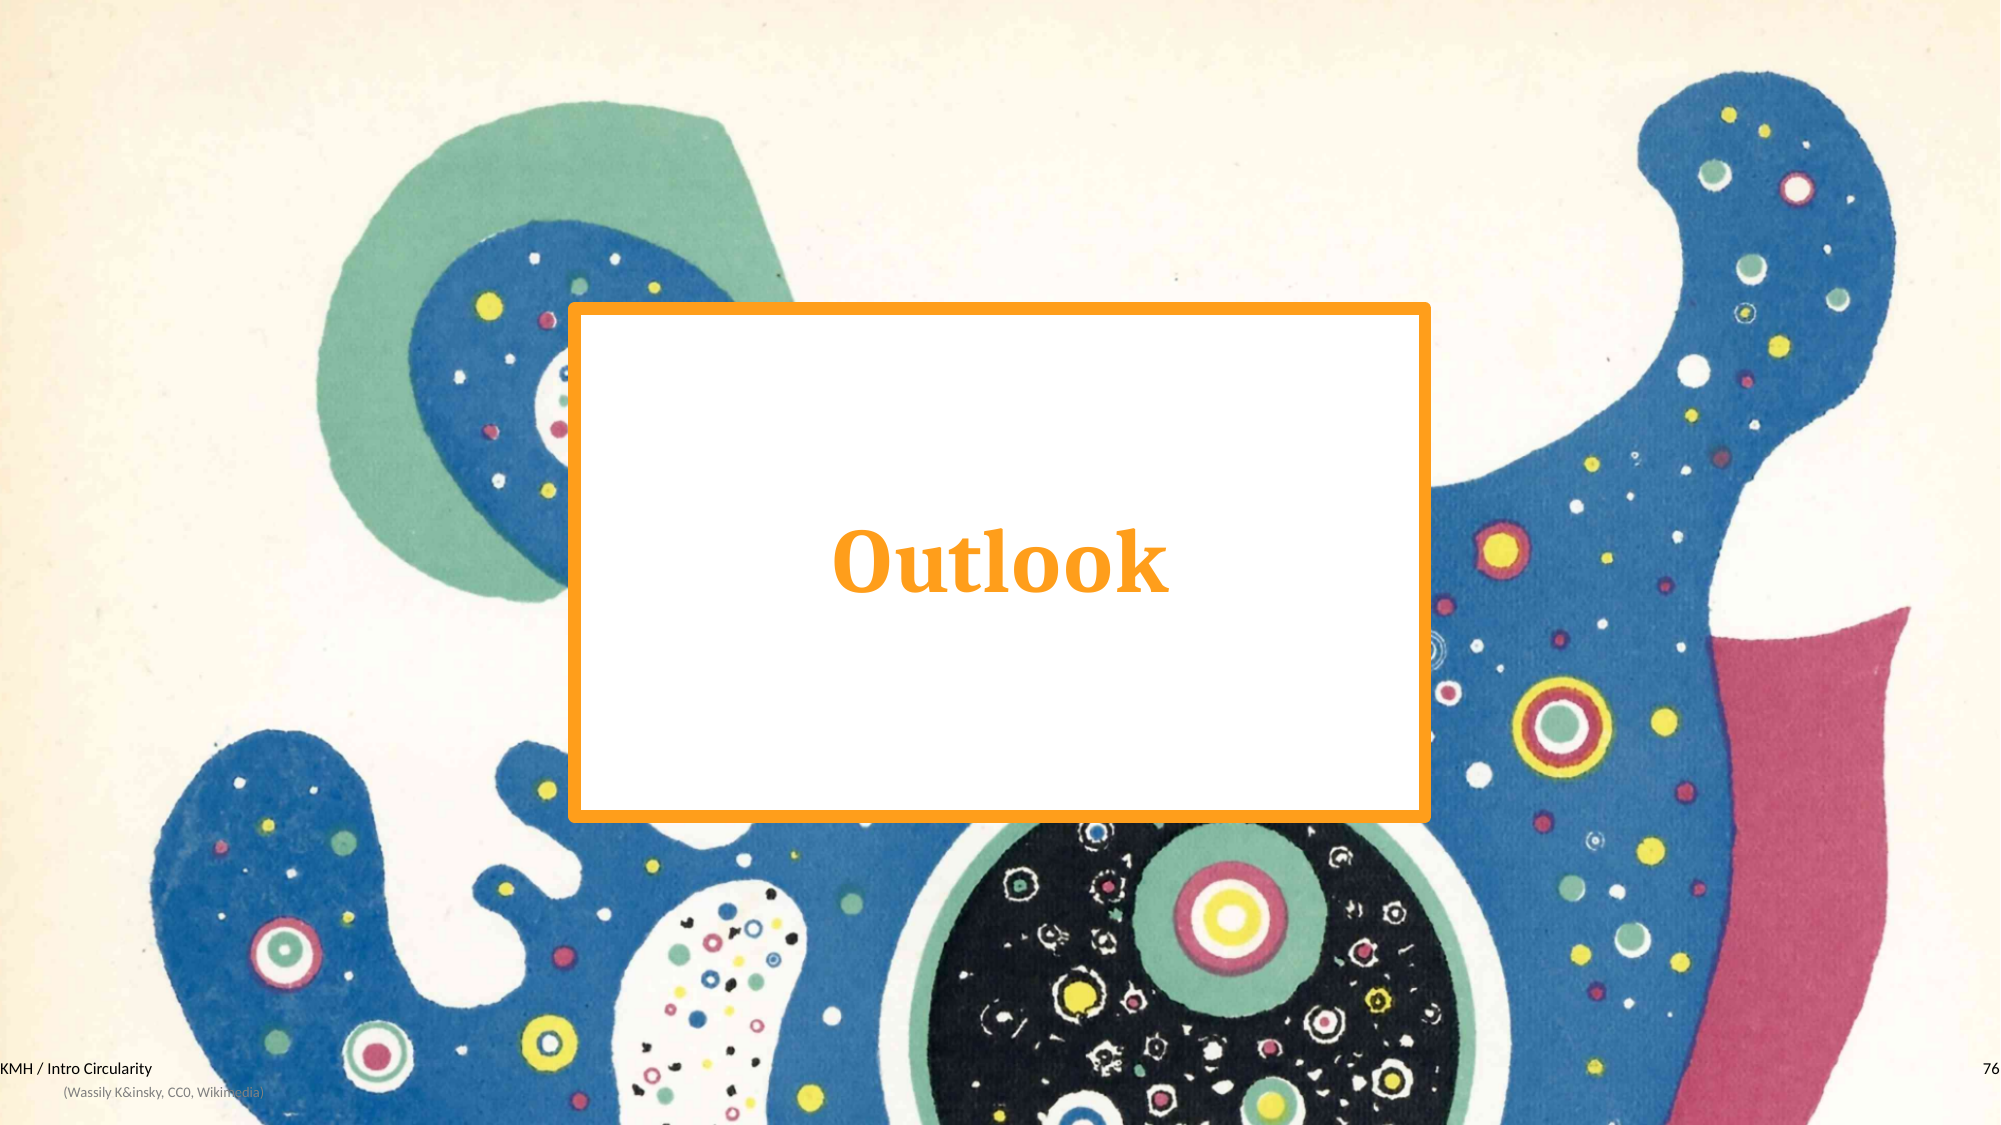

# Outlook
KMH / Intro Circularity
76